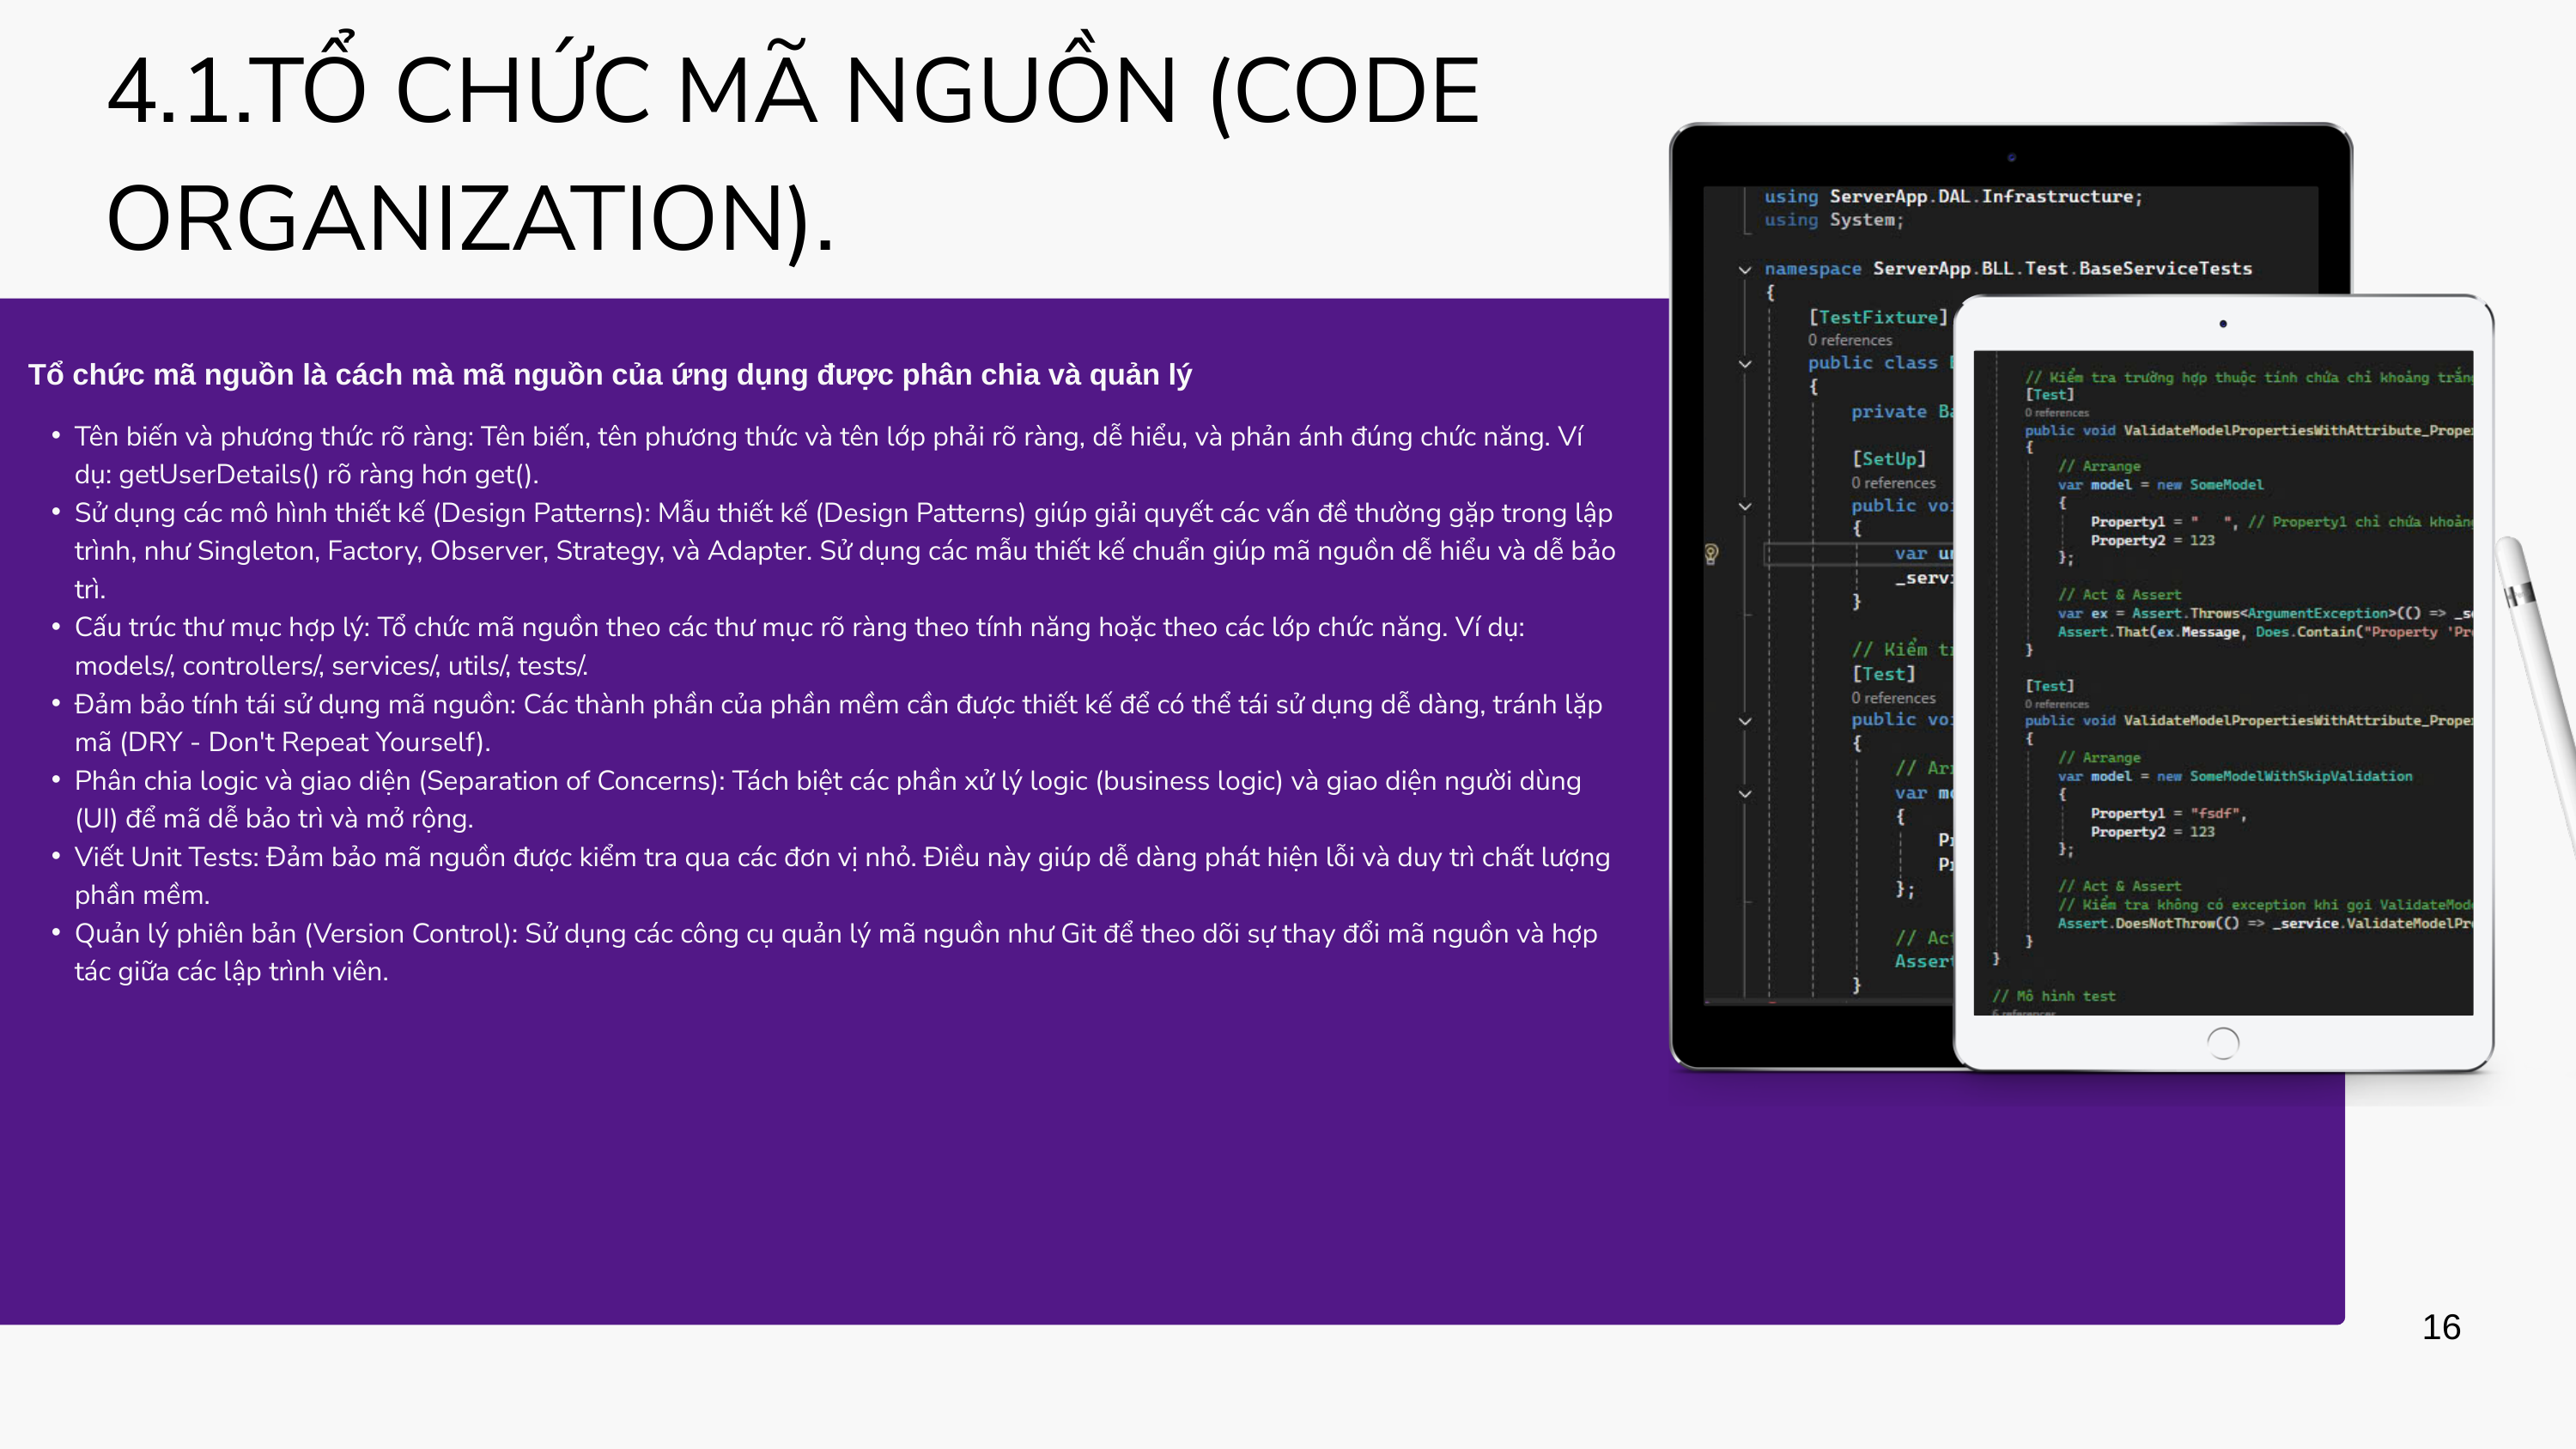

4.1.TỔ CHỨC MÃ NGUỒN (CODE ORGANIZATION).

Tổ chức mã nguồn là cách mà mã nguồn của ứng dụng được phân chia và quản lý
Tên biến và phương thức rõ ràng: Tên biến, tên phương thức và tên lớp phải rõ ràng, dễ hiểu, và phản ánh đúng chức năng. Ví dụ: getUserDetails() rõ ràng hơn get().
Sử dụng các mô hình thiết kế (Design Patterns): Mẫu thiết kế (Design Patterns) giúp giải quyết các vấn đề thường gặp trong lập trình, như Singleton, Factory, Observer, Strategy, và Adapter. Sử dụng các mẫu thiết kế chuẩn giúp mã nguồn dễ hiểu và dễ bảo trì.
Cấu trúc thư mục hợp lý: Tổ chức mã nguồn theo các thư mục rõ ràng theo tính năng hoặc theo các lớp chức năng. Ví dụ: models/, controllers/, services/, utils/, tests/.
Đảm bảo tính tái sử dụng mã nguồn: Các thành phần của phần mềm cần được thiết kế để có thể tái sử dụng dễ dàng, tránh lặp mã (DRY - Don't Repeat Yourself).
Phân chia logic và giao diện (Separation of Concerns): Tách biệt các phần xử lý logic (business logic) và giao diện người dùng (UI) để mã dễ bảo trì và mở rộng.
Viết Unit Tests: Đảm bảo mã nguồn được kiểm tra qua các đơn vị nhỏ. Điều này giúp dễ dàng phát hiện lỗi và duy trì chất lượng phần mềm.
Quản lý phiên bản (Version Control): Sử dụng các công cụ quản lý mã nguồn như Git để theo dõi sự thay đổi mã nguồn và hợp tác giữa các lập trình viên.

16